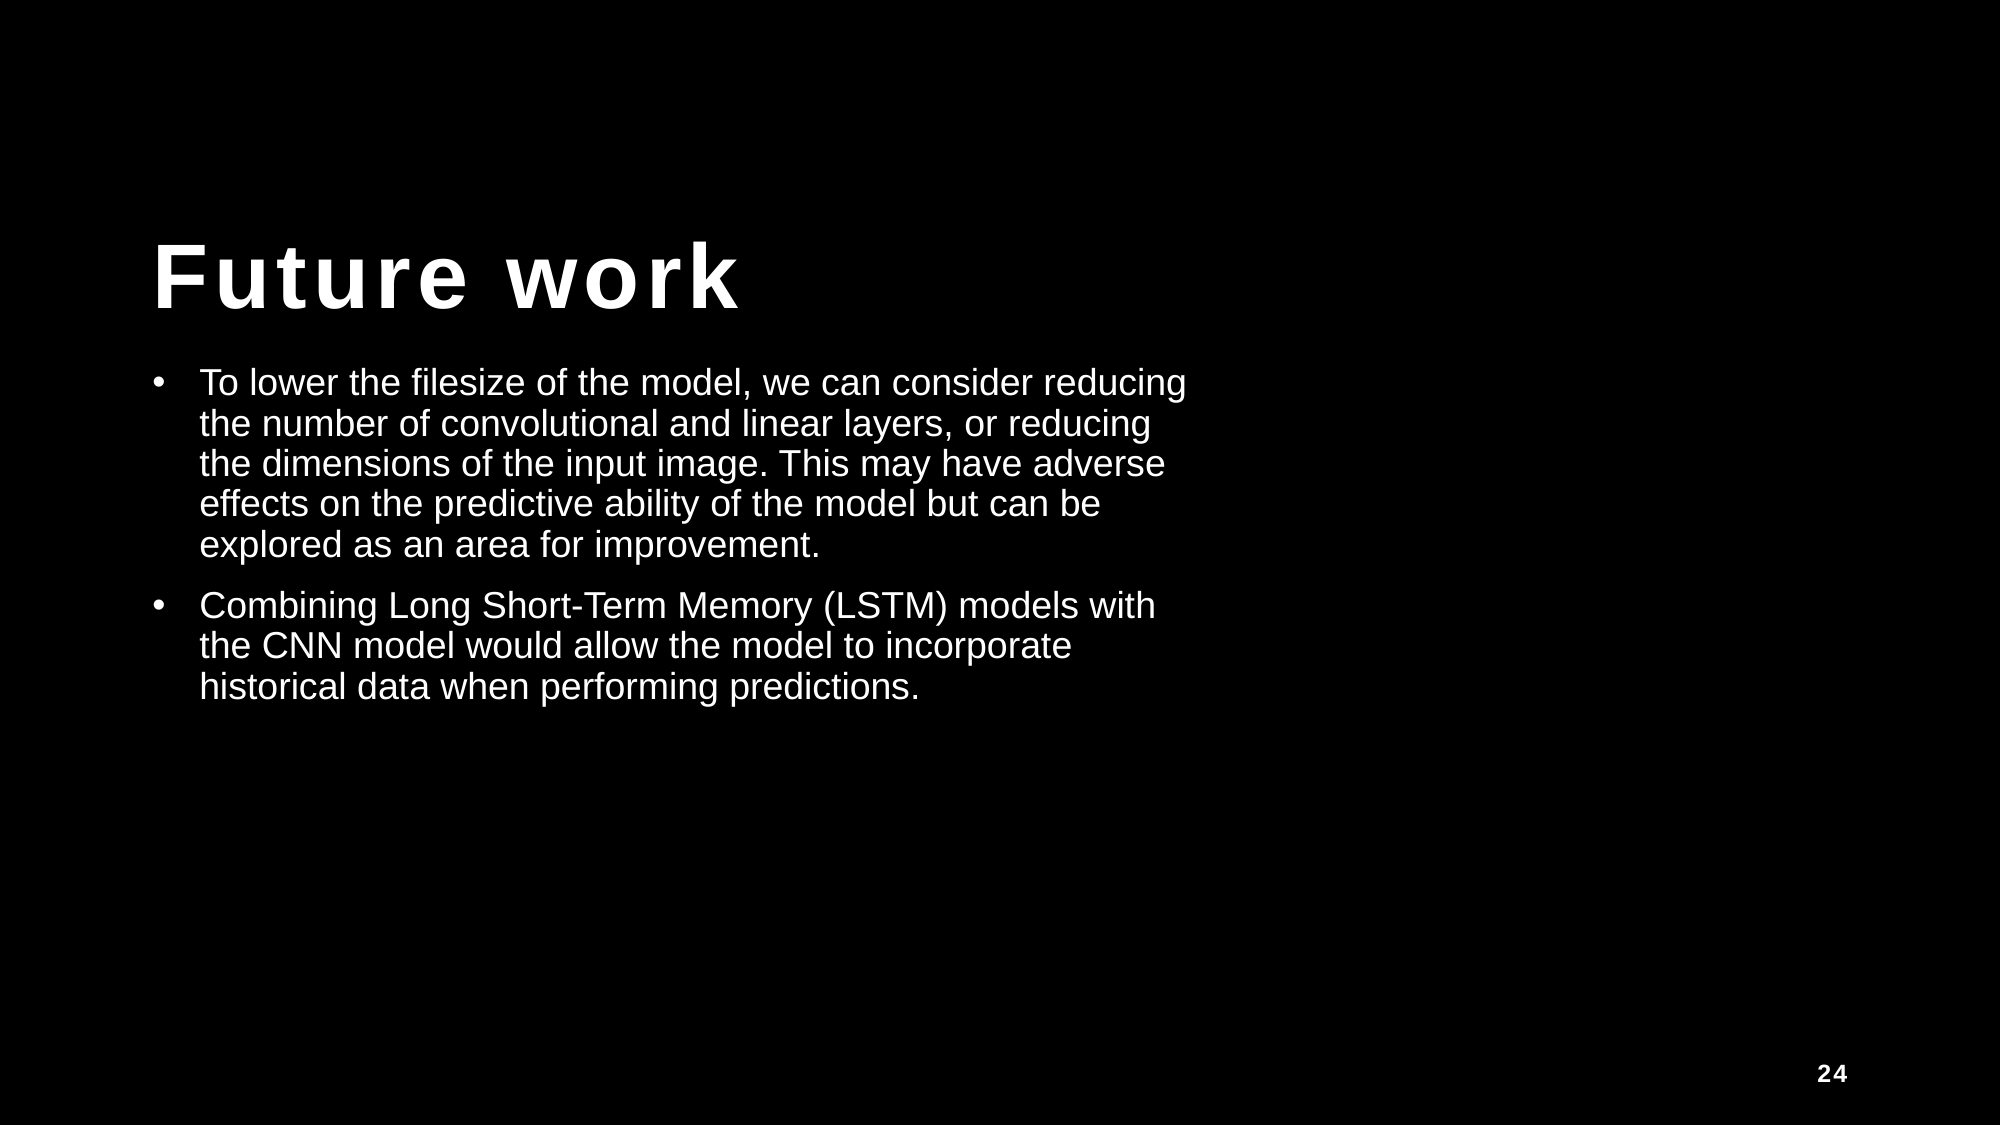

# Future work
To lower the filesize of the model, we can consider reducing the number of convolutional and linear layers, or reducing the dimensions of the input image. This may have adverse effects on the predictive ability of the model but can be explored as an area for improvement.
Combining Long Short-Term Memory (LSTM) models with the CNN model would allow the model to incorporate historical data when performing predictions.
24